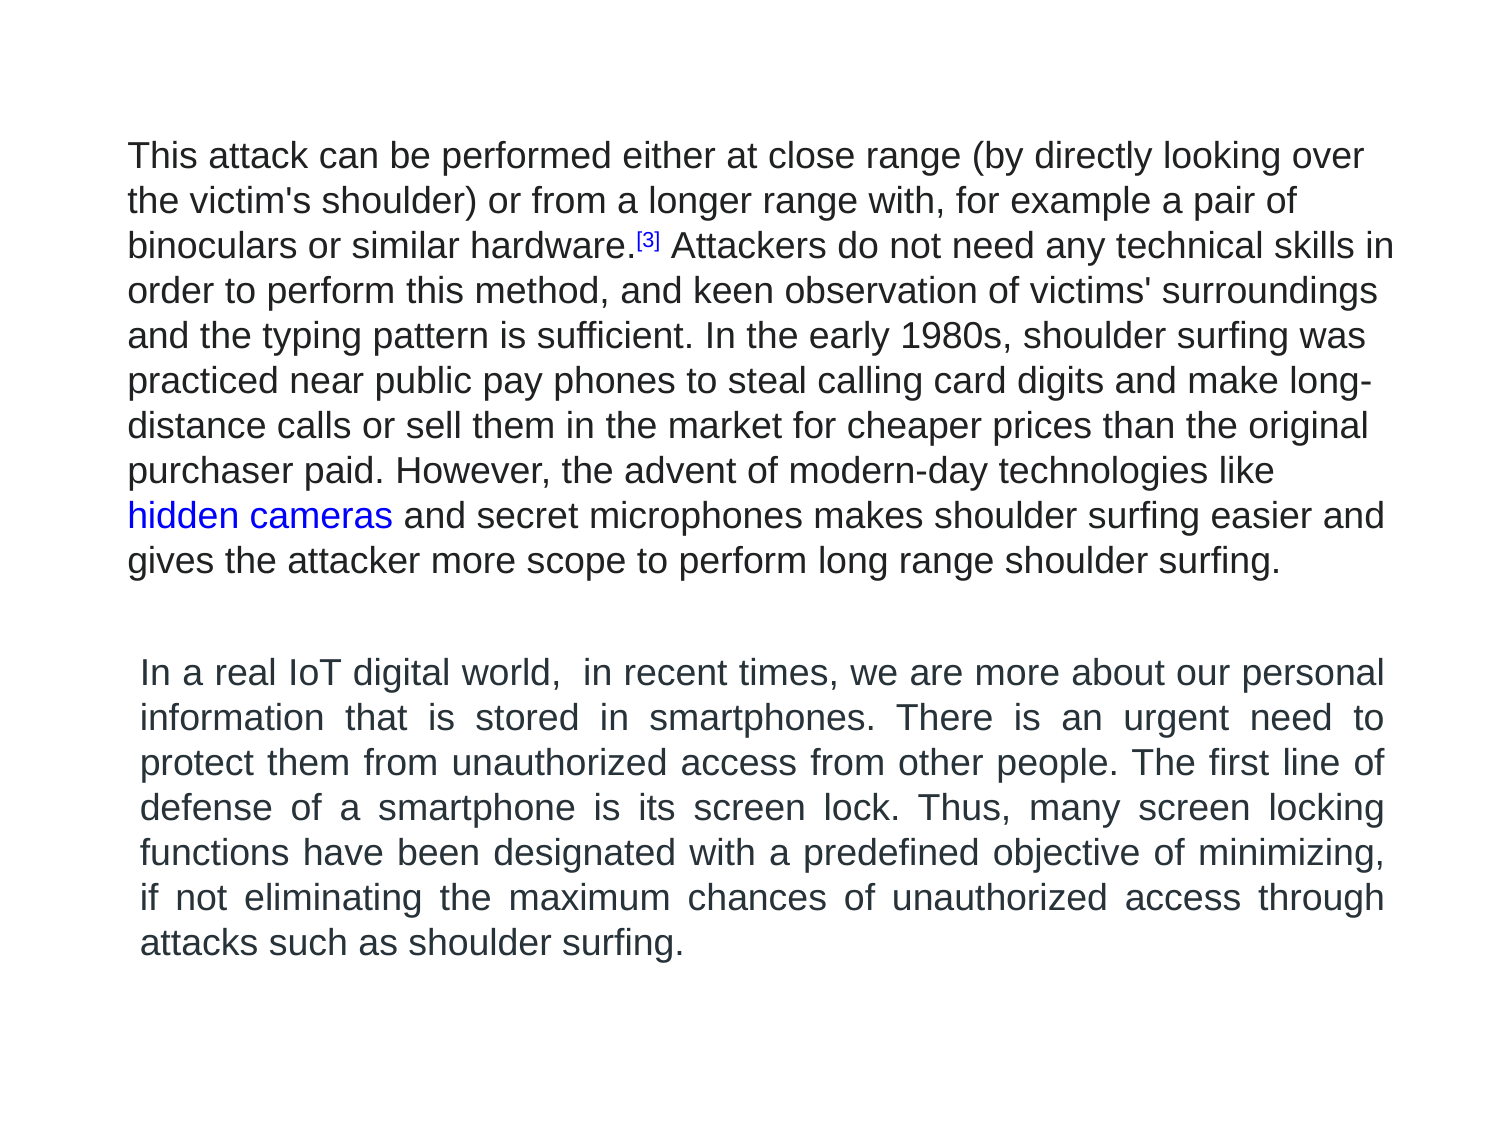

This attack can be performed either at close range (by directly looking over the victim's shoulder) or from a longer range with, for example a pair of binoculars or similar hardware.[3] Attackers do not need any technical skills in order to perform this method, and keen observation of victims' surroundings and the typing pattern is sufficient. In the early 1980s, shoulder surfing was practiced near public pay phones to steal calling card digits and make long-distance calls or sell them in the market for cheaper prices than the original purchaser paid. However, the advent of modern-day technologies like hidden cameras and secret microphones makes shoulder surfing easier and gives the attacker more scope to perform long range shoulder surfing.
In a real IoT digital world,  in recent times, we are more about our personal information that is stored in smartphones. There is an urgent need to protect them from unauthorized access from other people. The first line of defense of a smartphone is its screen lock. Thus, many screen locking functions have been designated with a predefined objective of minimizing, if not eliminating the maximum chances of unauthorized access through attacks such as shoulder surfing.